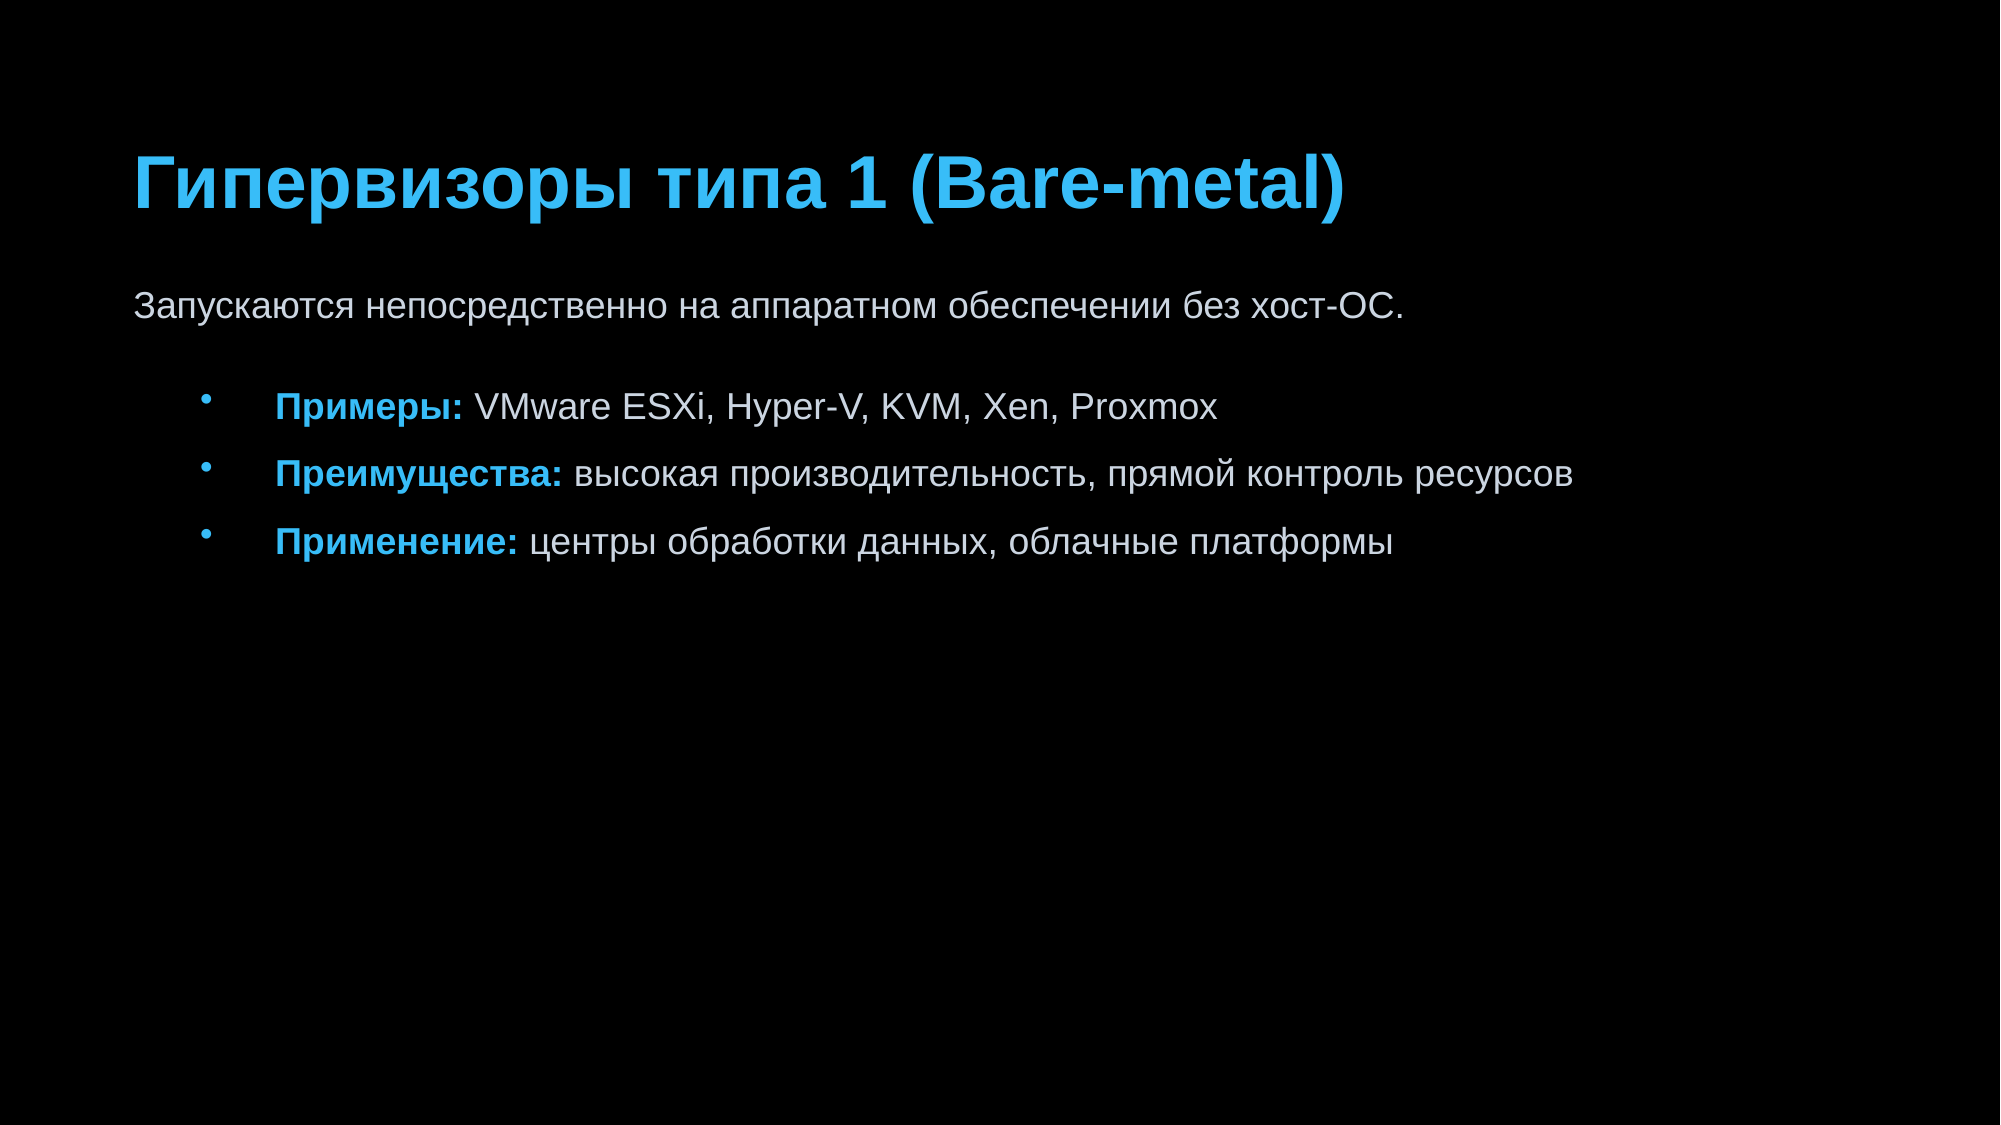

Гипервизоры типа 1 (Bare-metal)
Запускаются непосредственно на аппаратном обеспечении без хост-ОС.
Примеры: VMware ESXi, Hyper-V, KVM, Xen, Proxmox
Преимущества: высокая производительность, прямой контроль ресурсов
Применение: центры обработки данных, облачные платформы